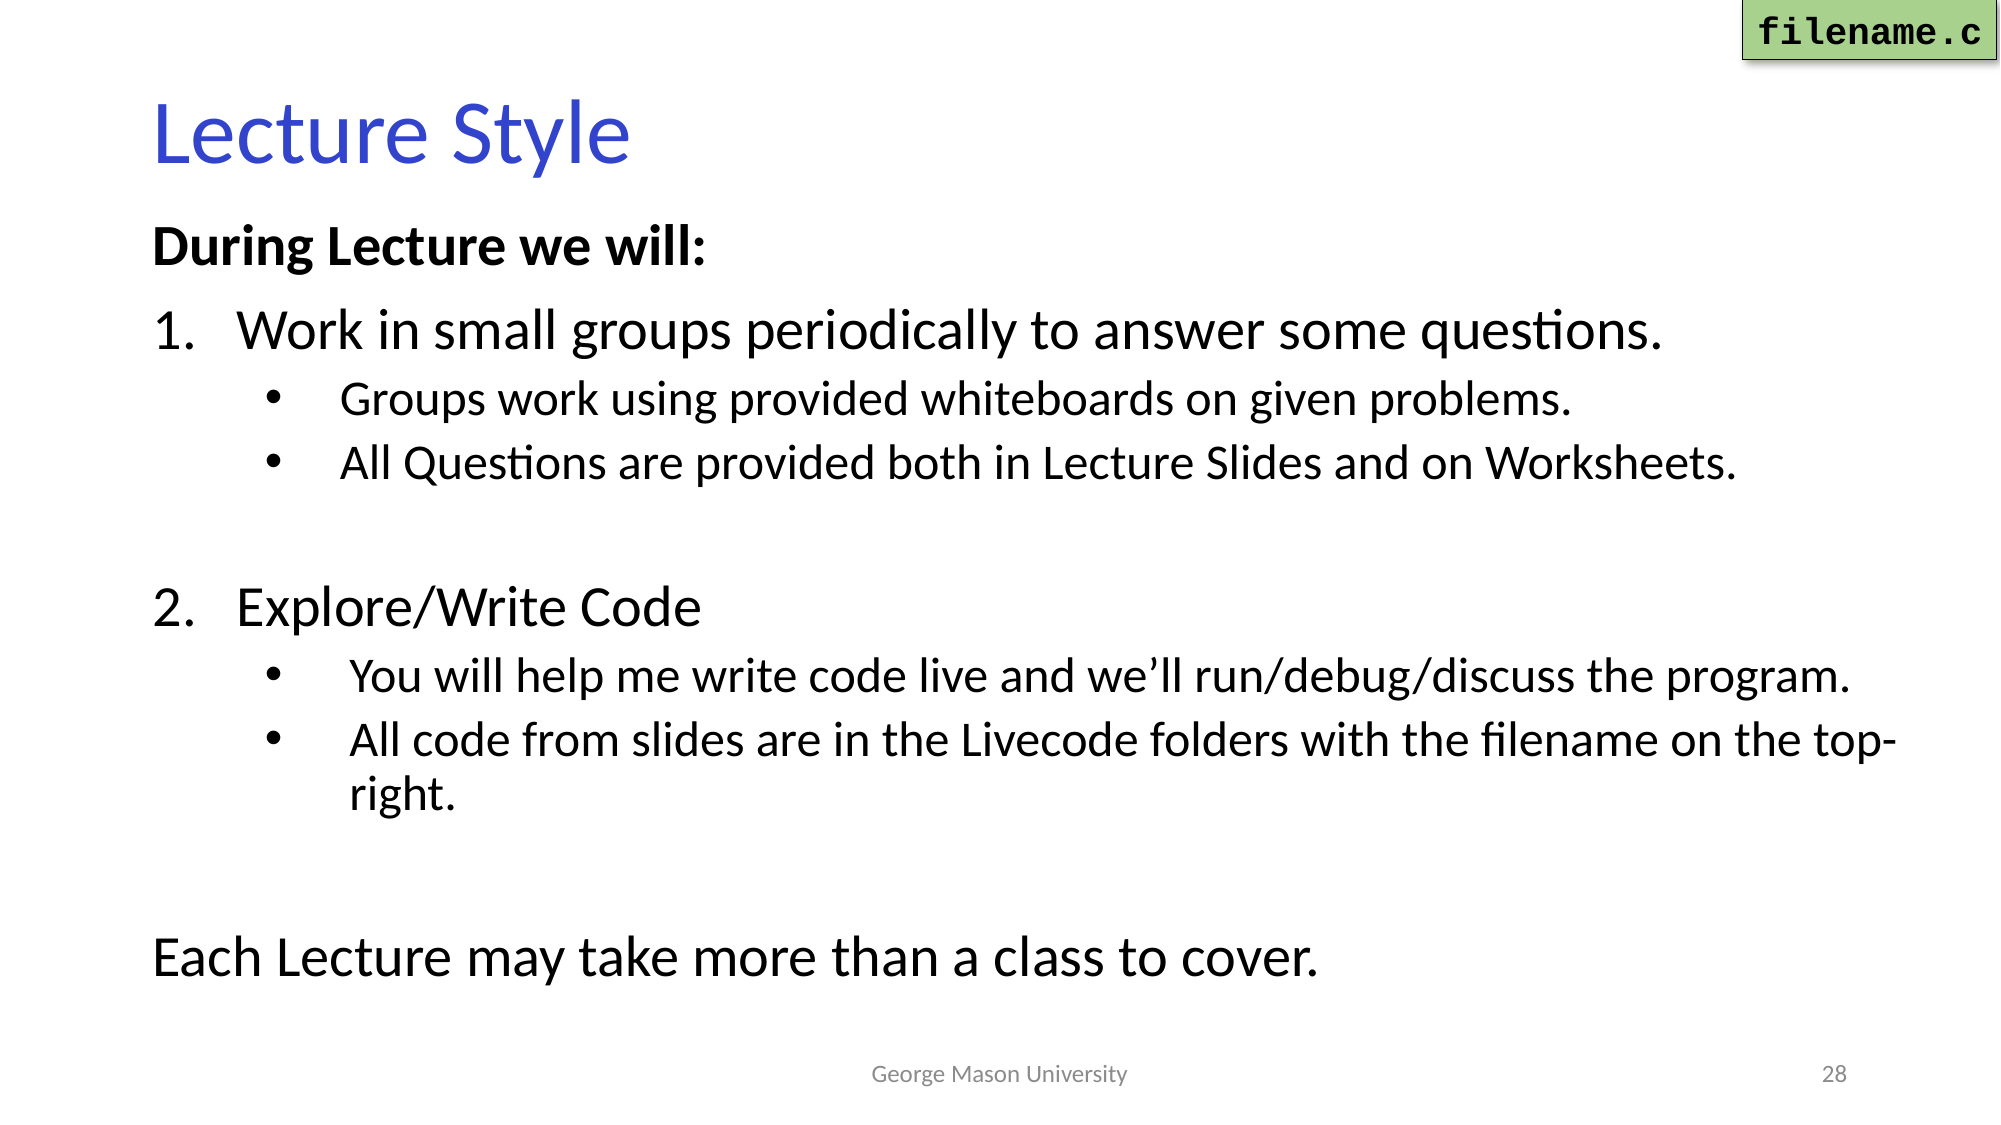

filename.c
# Lecture Style
During Lecture we will:
Work in small groups periodically to answer some questions.
Groups work using provided whiteboards on given problems.
All Questions are provided both in Lecture Slides and on Worksheets.

Explore/Write Code
You will help me write code live and we’ll run/debug/discuss the program.
All code from slides are in the Livecode folders with the filename on the top-right.

Each Lecture may take more than a class to cover.
George Mason University
28